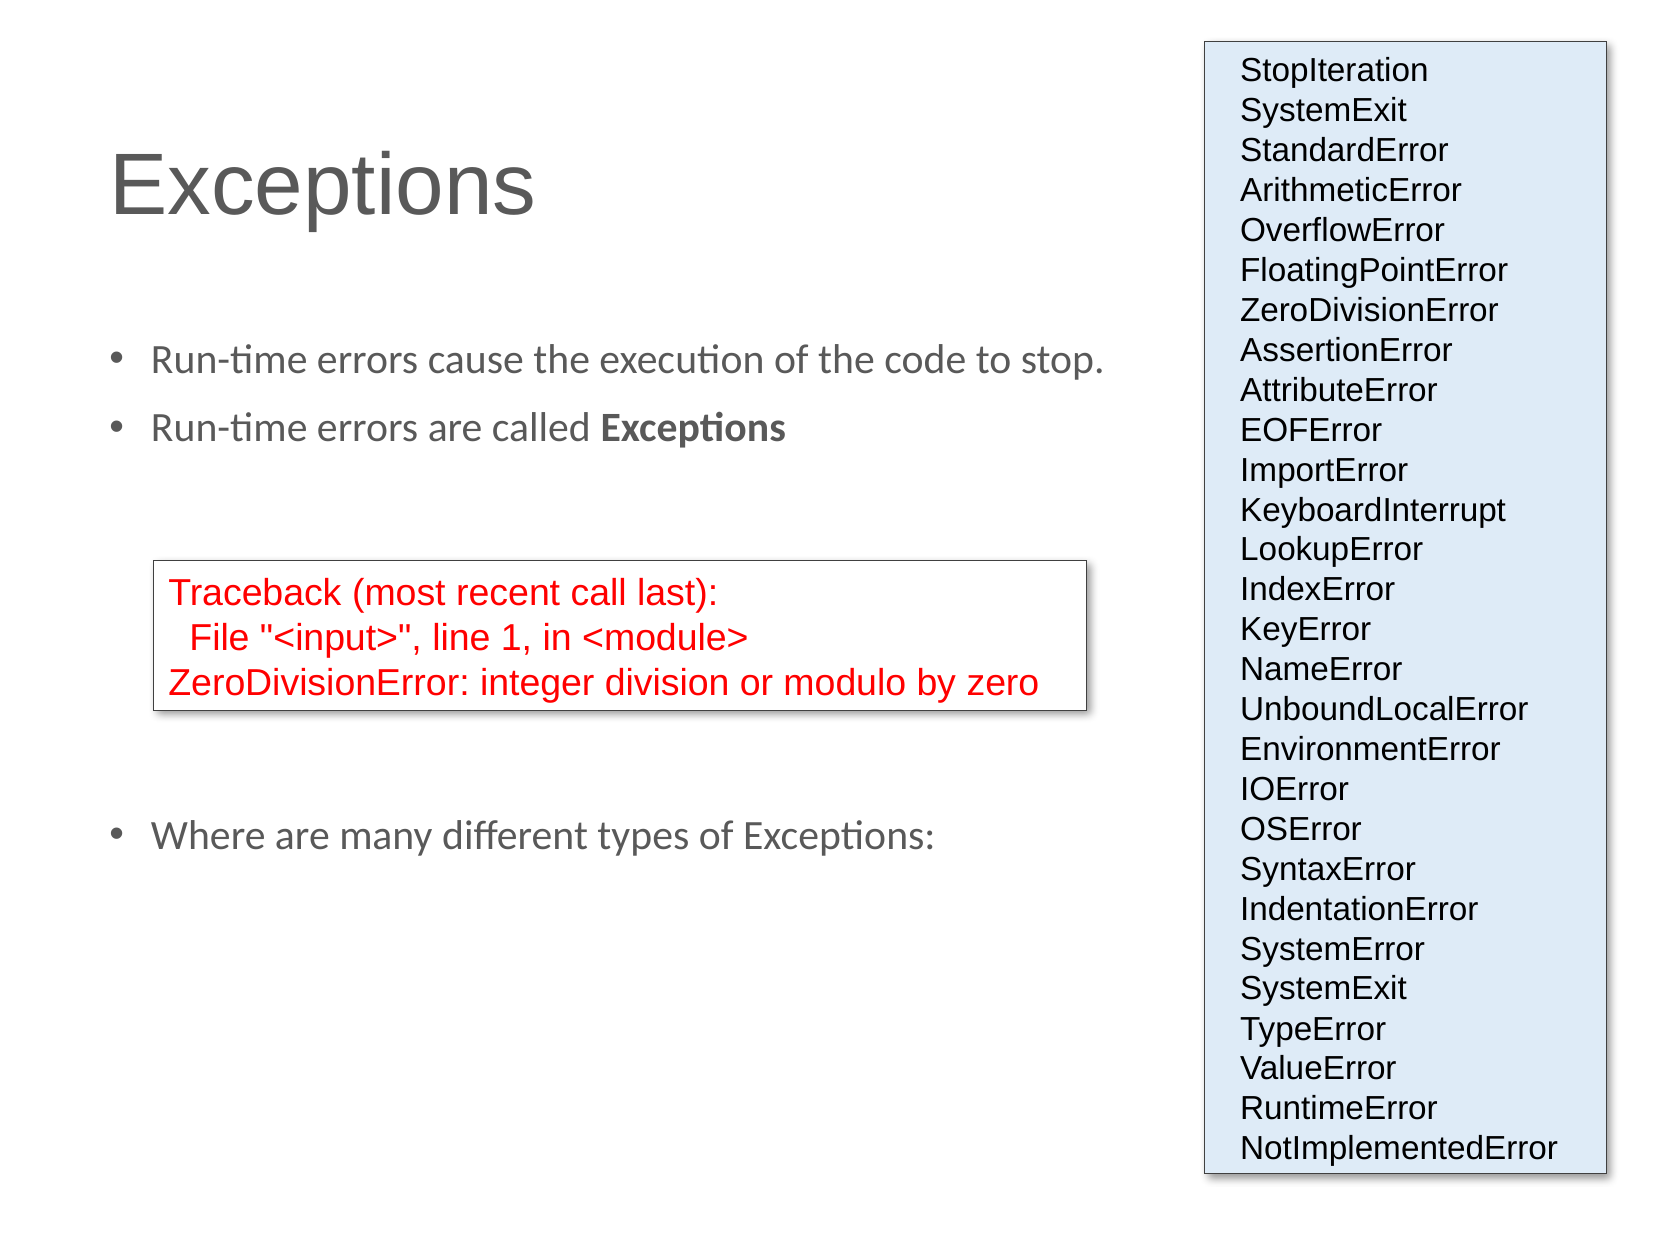

StopIteration
SystemExit
StandardError
ArithmeticError
OverflowError
FloatingPointError
ZeroDivisionError
AssertionError
AttributeError
EOFError
ImportError
KeyboardInterrupt
LookupError
IndexError
KeyError
NameError
UnboundLocalError
EnvironmentError
IOError
OSError
SyntaxError
IndentationError
SystemError
SystemExit
TypeError
ValueError
RuntimeError
NotImplementedError
# Exceptions
Run-time errors cause the execution of the code to stop.
Run-time errors are called Exceptions

Where are many different types of Exceptions:
Traceback (most recent call last):
  File "<input>", line 1, in <module>
ZeroDivisionError: integer division or modulo by zero